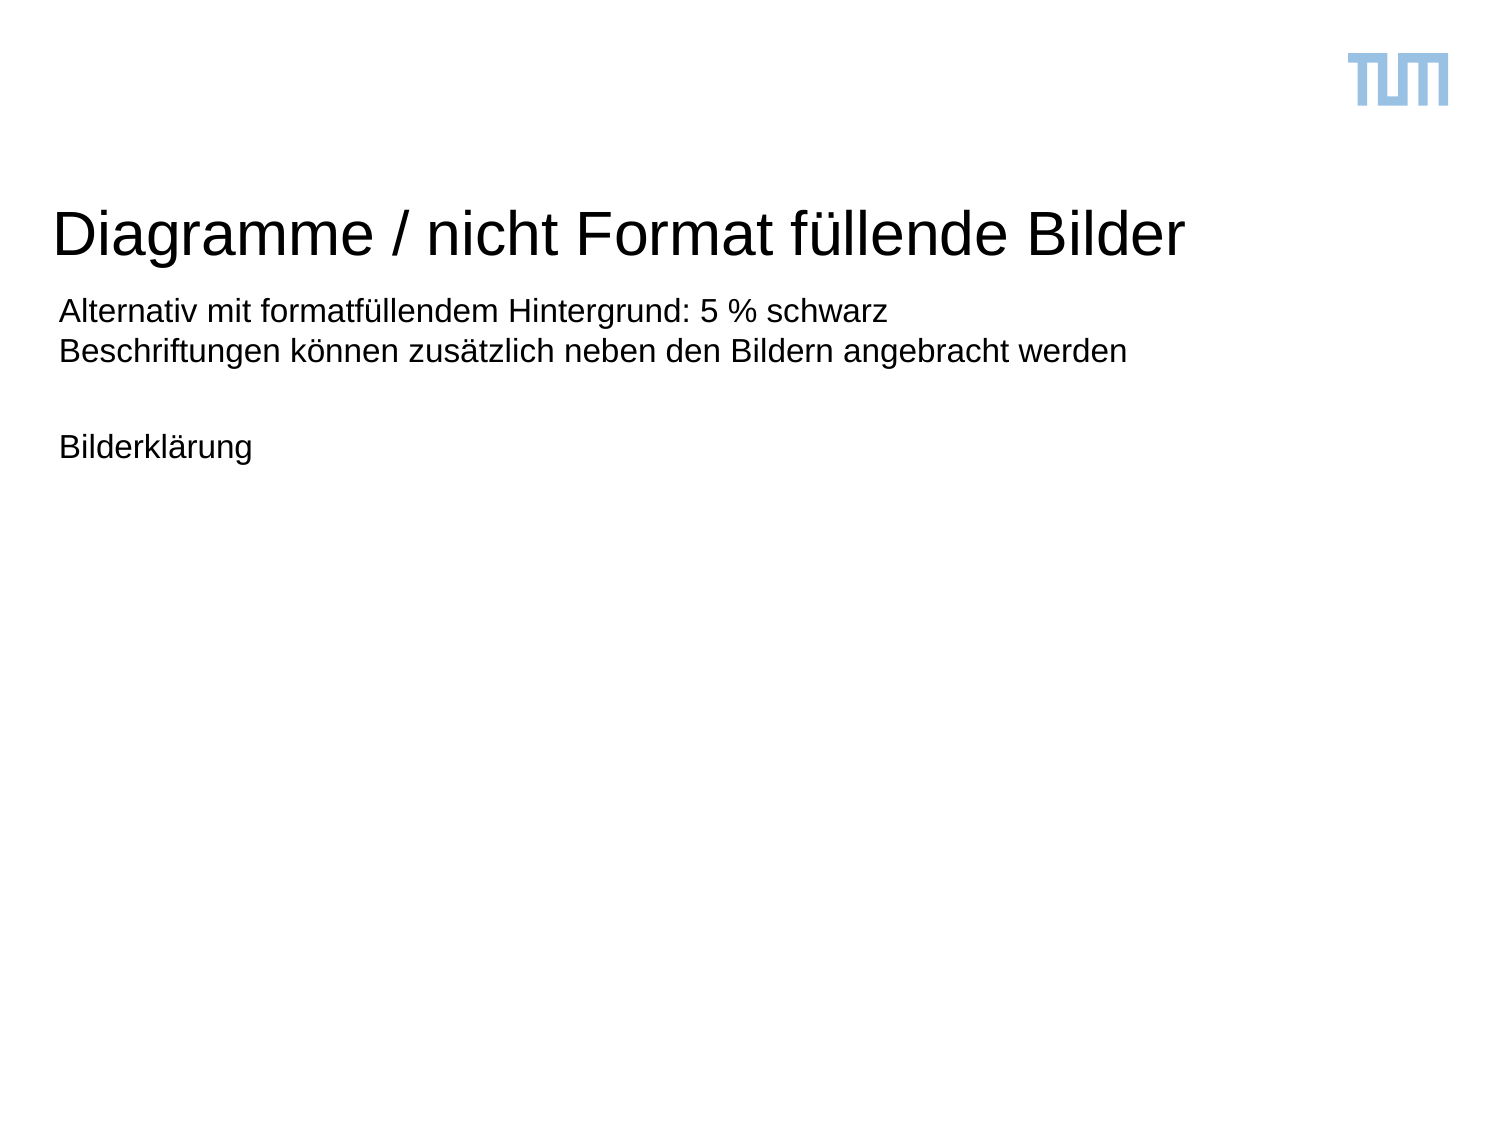

Diagramme / nicht Format füllende Bilder
Alternativ mit formatfüllendem Hintergrund: 5 % schwarz
Beschriftungen können zusätzlich neben den Bildern angebracht werden
Bilderklärung